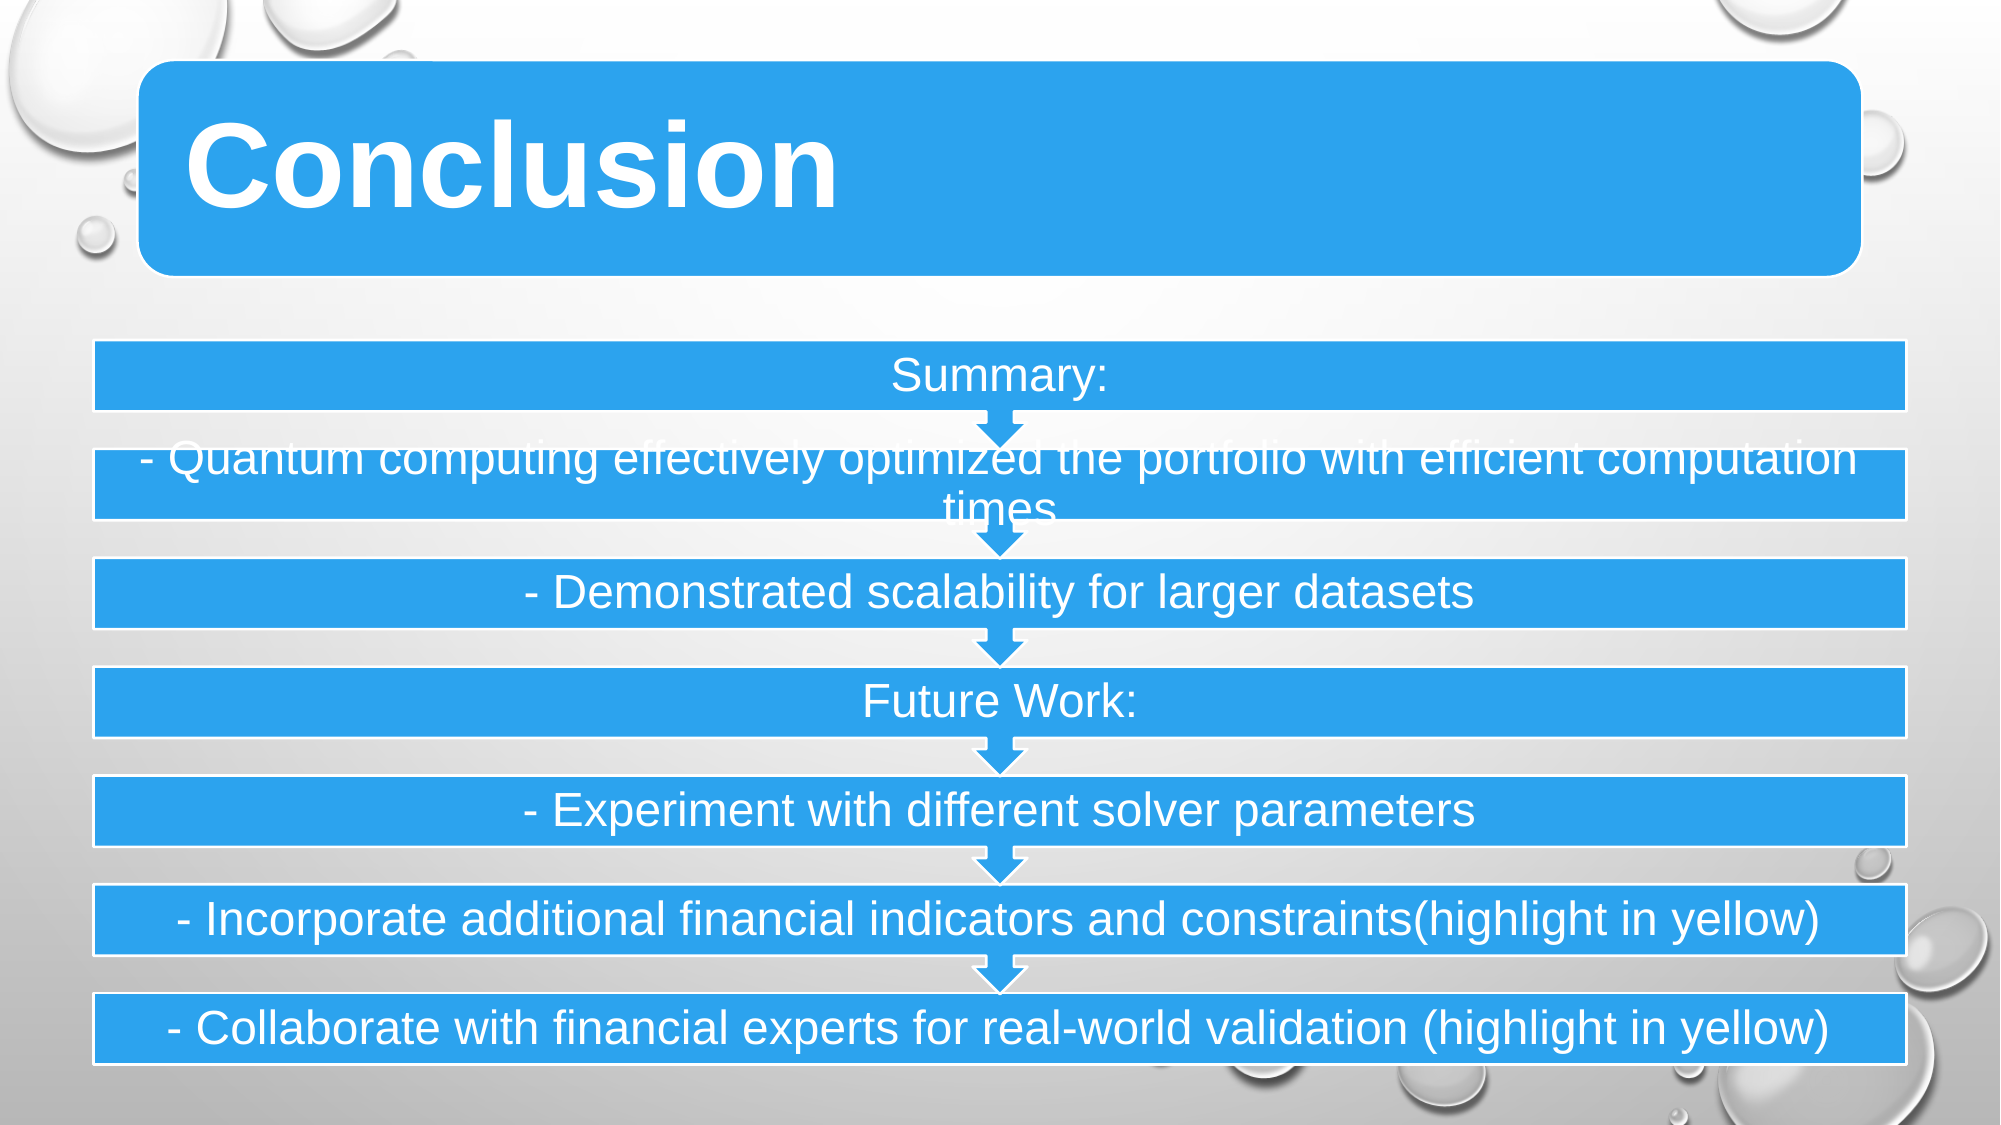

Conclusion

Summary:

- Quantum computing effectively optimized the portfolio with efficient computation times

- Demonstrated scalability for larger datasets

Future Work:

- Experiment with different solver parameters

- Incorporate additional financial indicators and constraints(highlight in yellow)

- Collaborate with financial experts for real-world validation (highlight in yellow)